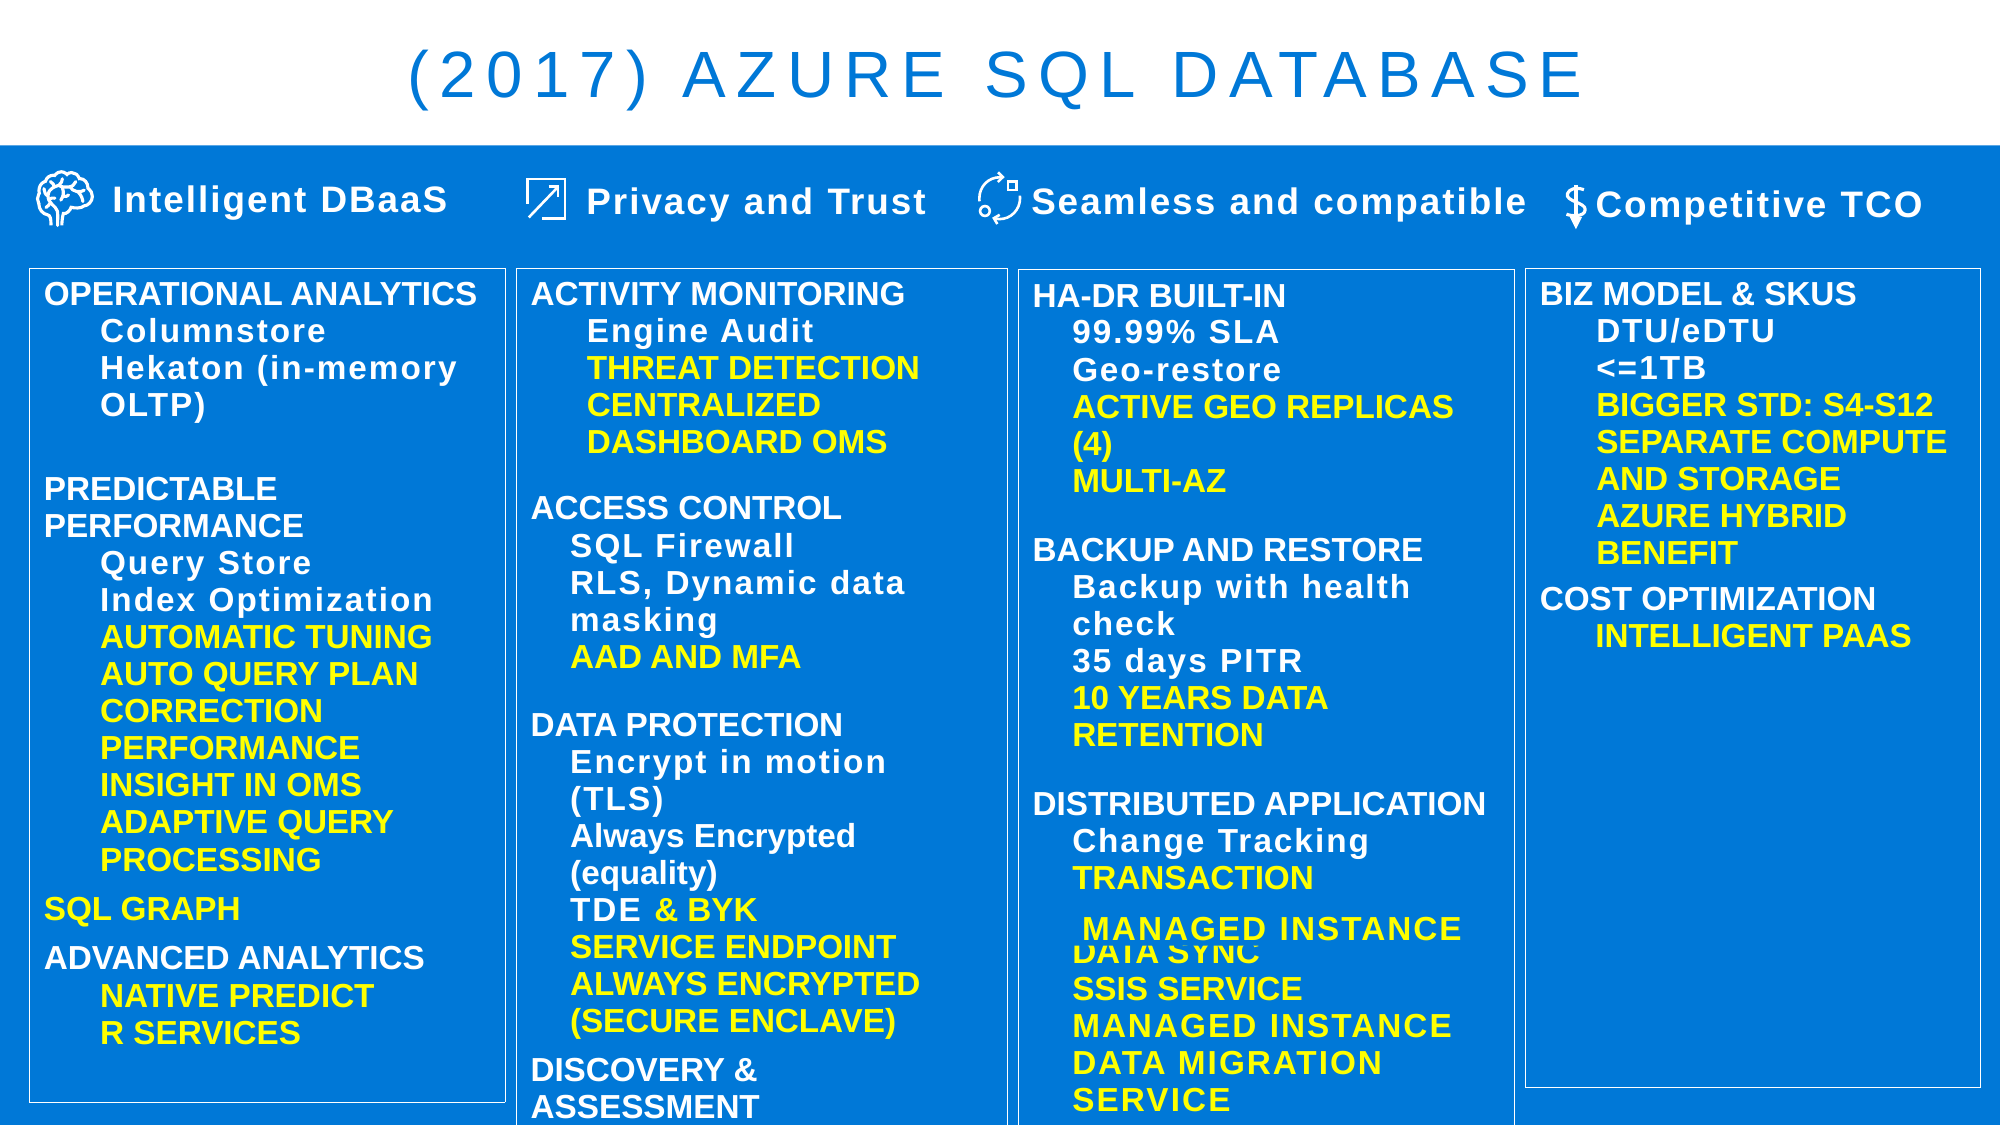

# (2017) Azure SQL Database
Intelligent DBaaS
Privacy and Trust
Seamless and compatible

Competitive TCO

| Operational analytics Columnstore Hekaton (in-memory OLTP) |
| --- |
| Predictable performance Query Store Index Optimization Automatic tuning Auto query plan correction Performance Insight in OMS Adaptive Query Processing SQL Graph Advanced analytics Native PREDICT R Services |
| Biz model & SKUs DTU/eDTU <=1TB Bigger std: S4-S12 Separate compute and storage Azure hybrid benefit Cost optimization Intelligent PaaS |
| --- |
|  |
| Activity monitoring Engine Audit Threat Detection Centralized dashboard OMS |
| --- |
| Access Control SQL Firewall RLS, Dynamic data masking AAD and MFA |
| Data Protection Encrypt in motion (TLS) Always Encrypted (equality) TDE & BYK Service endpoint Always Encrypted (secure enclave) Discovery & Assessment Vulnerability assessment |
| HA-DR built-in 99.99% SLA Geo-restore Active Geo replicas (4) Multi-AZ |
| --- |
| Backup and restore Backup with health check 35 days PITR 10 years data retention |
| Distributed application Change Tracking Transaction replication Data sync SSIS service Managed Instance Data Migration Service |

Managed Instance